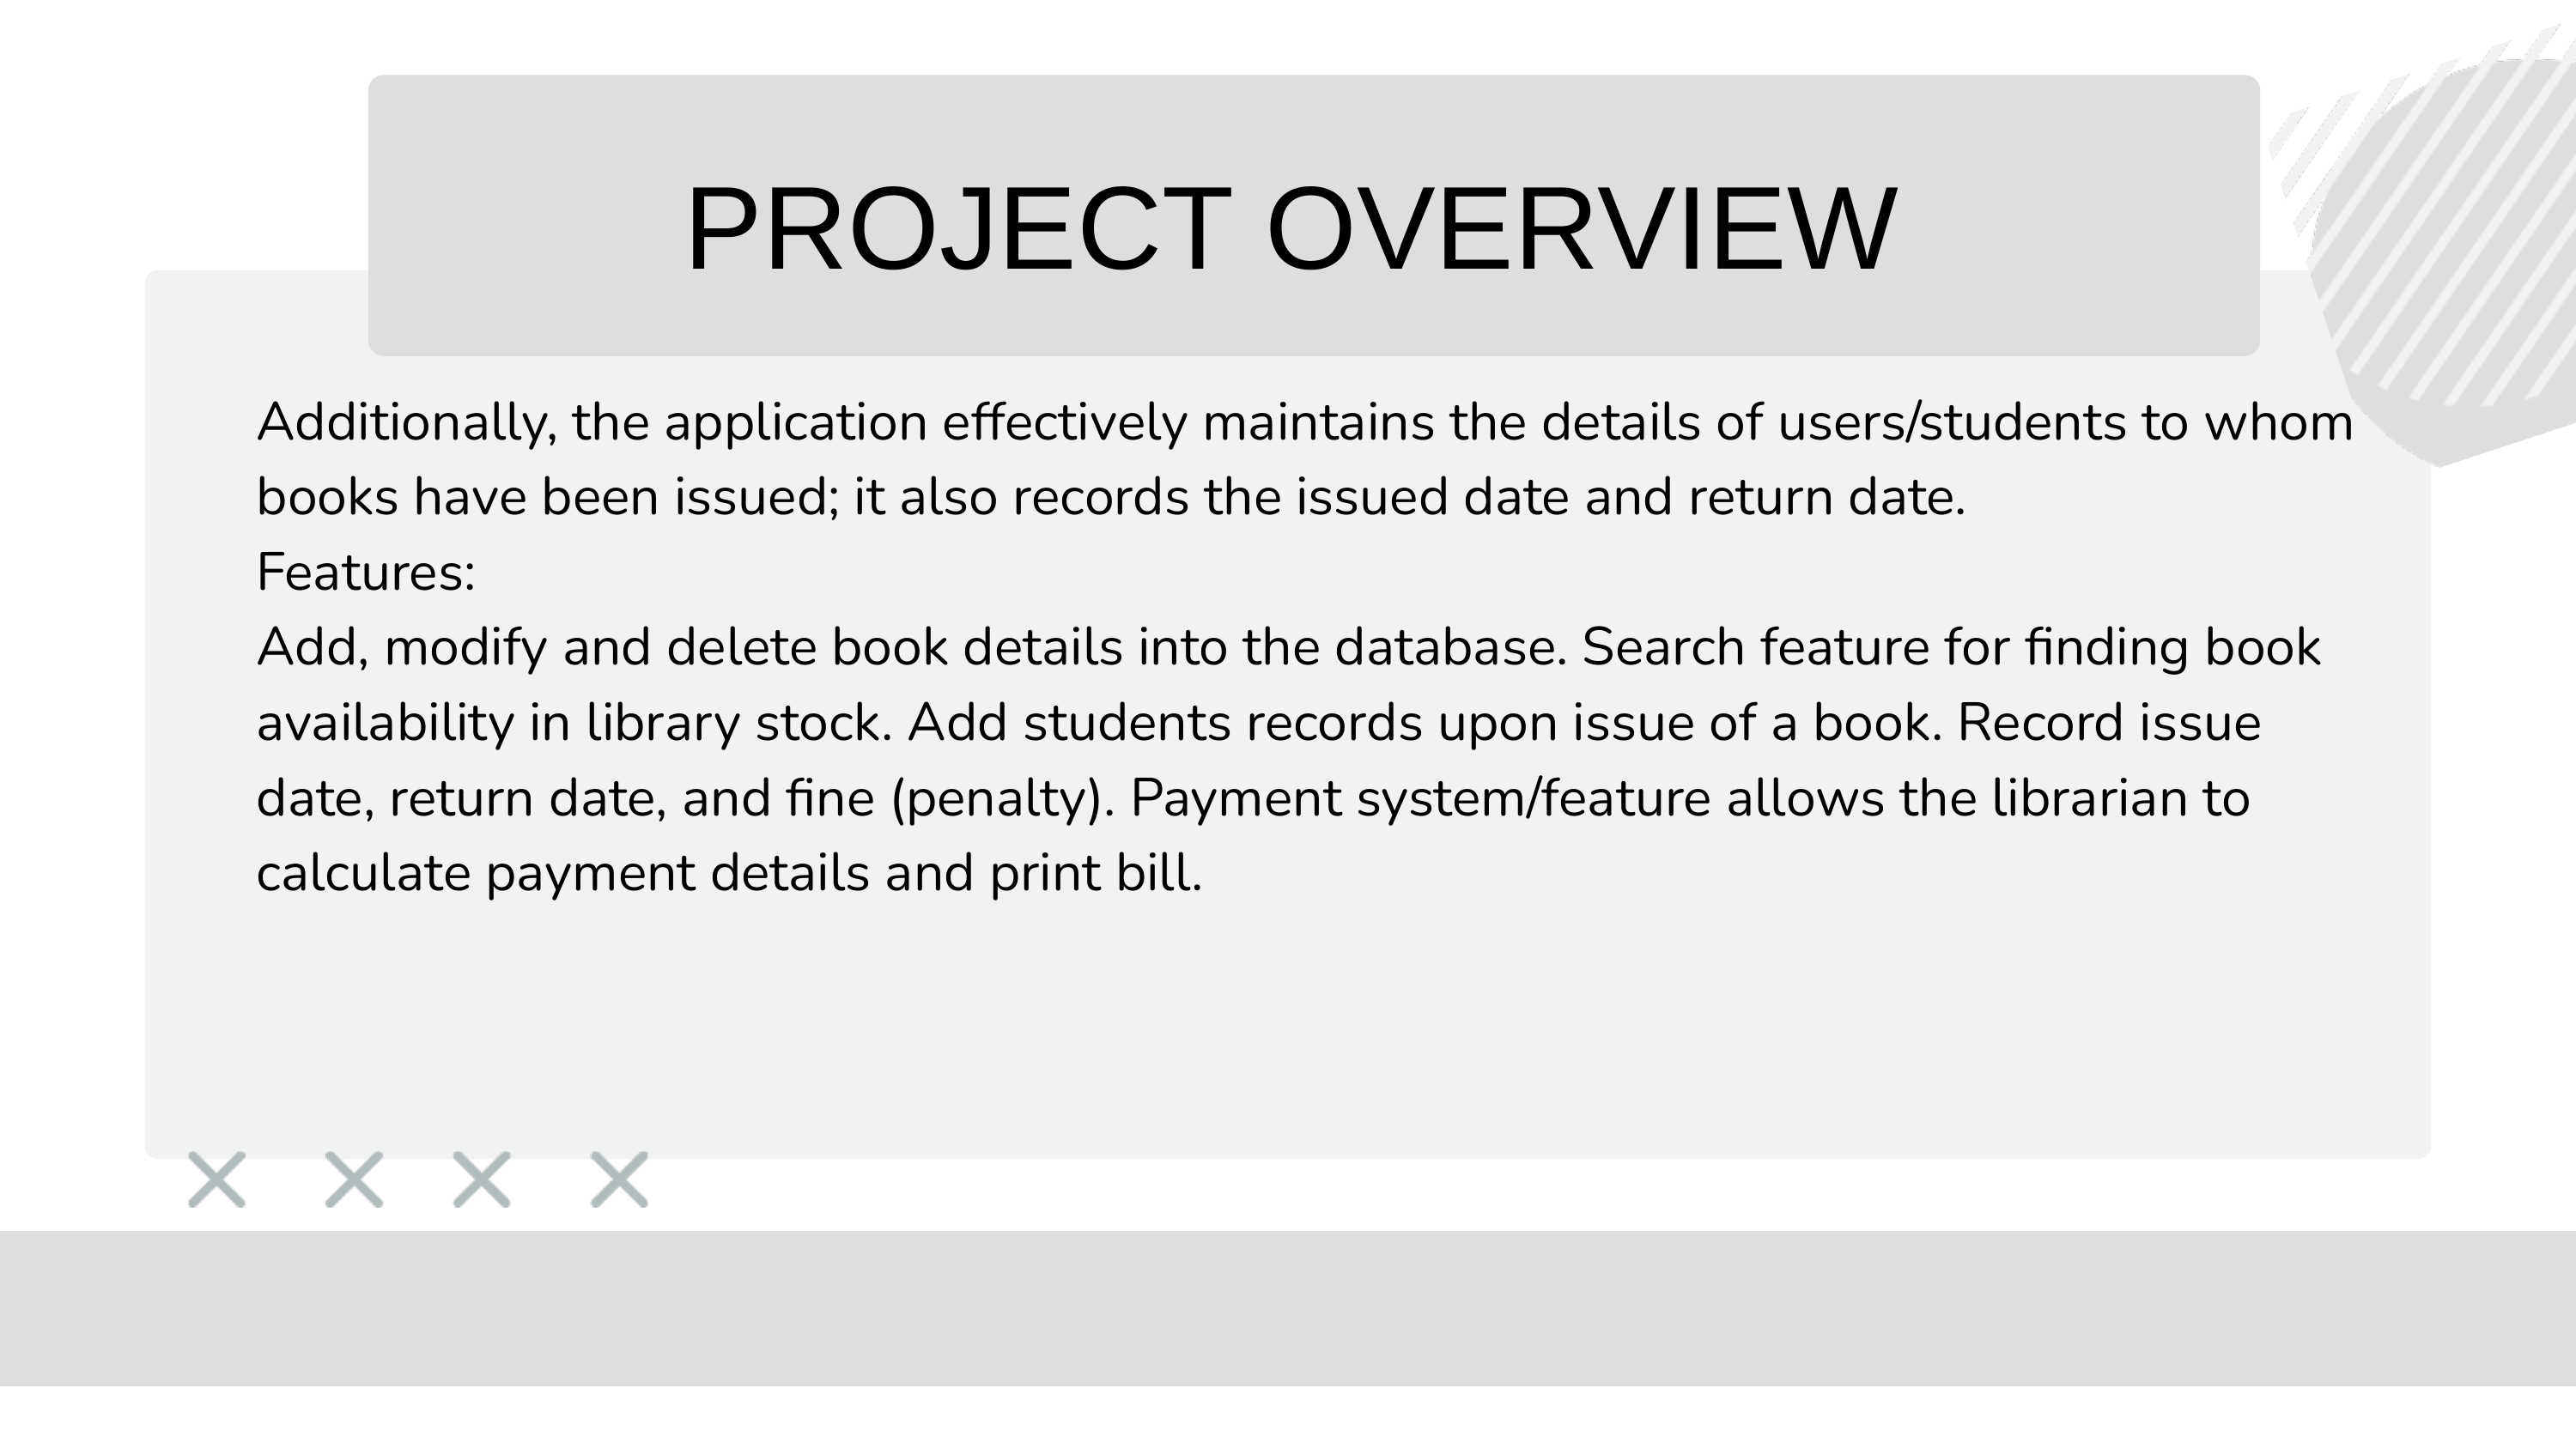

PROJECT OVERVIEW

Additionally, the application effectively maintains the details of users/students to whom books have been issued; it also records the issued date and return date.
Features:
Add, modify and delete book details into the database. Search feature for finding book availability in library stock. Add students records upon issue of a book. Record issue date, return date, and fine (penalty). Payment system/feature allows the librarian to calculate payment details and print bill.